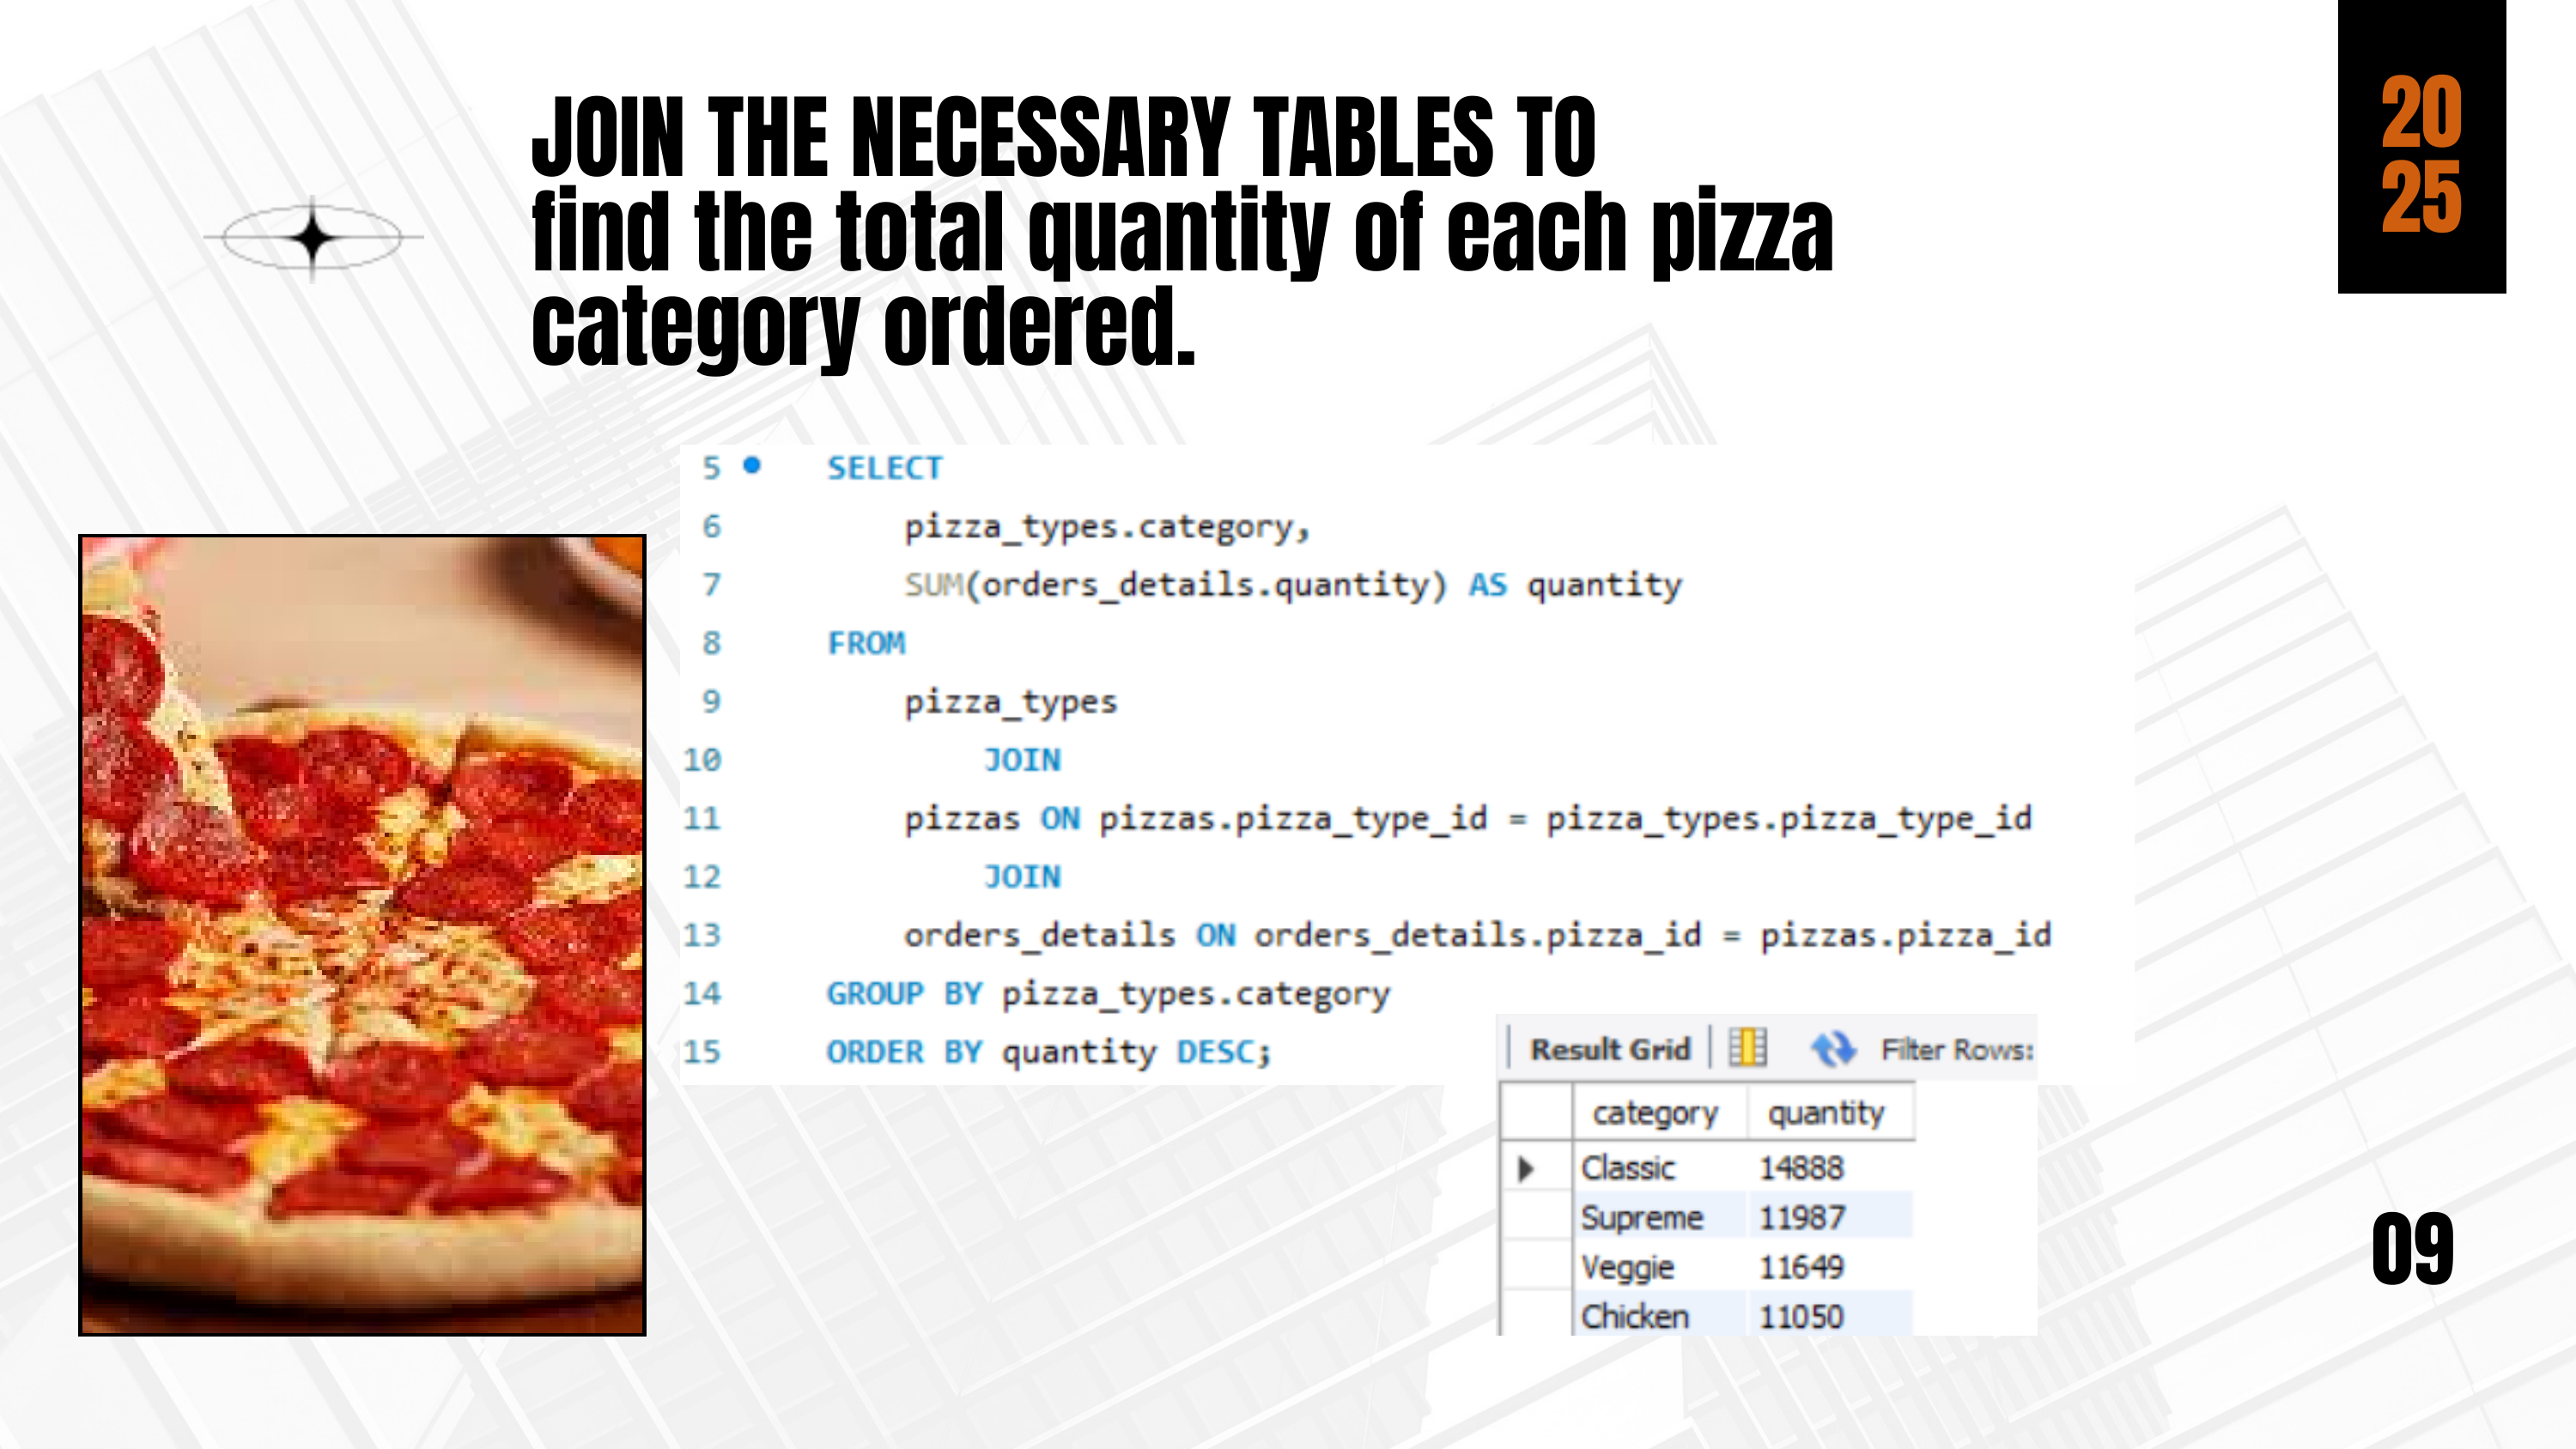

20
25
JOIN THE NECESSARY TABLES TO
find the total quantity of each pizza category ordered.

09